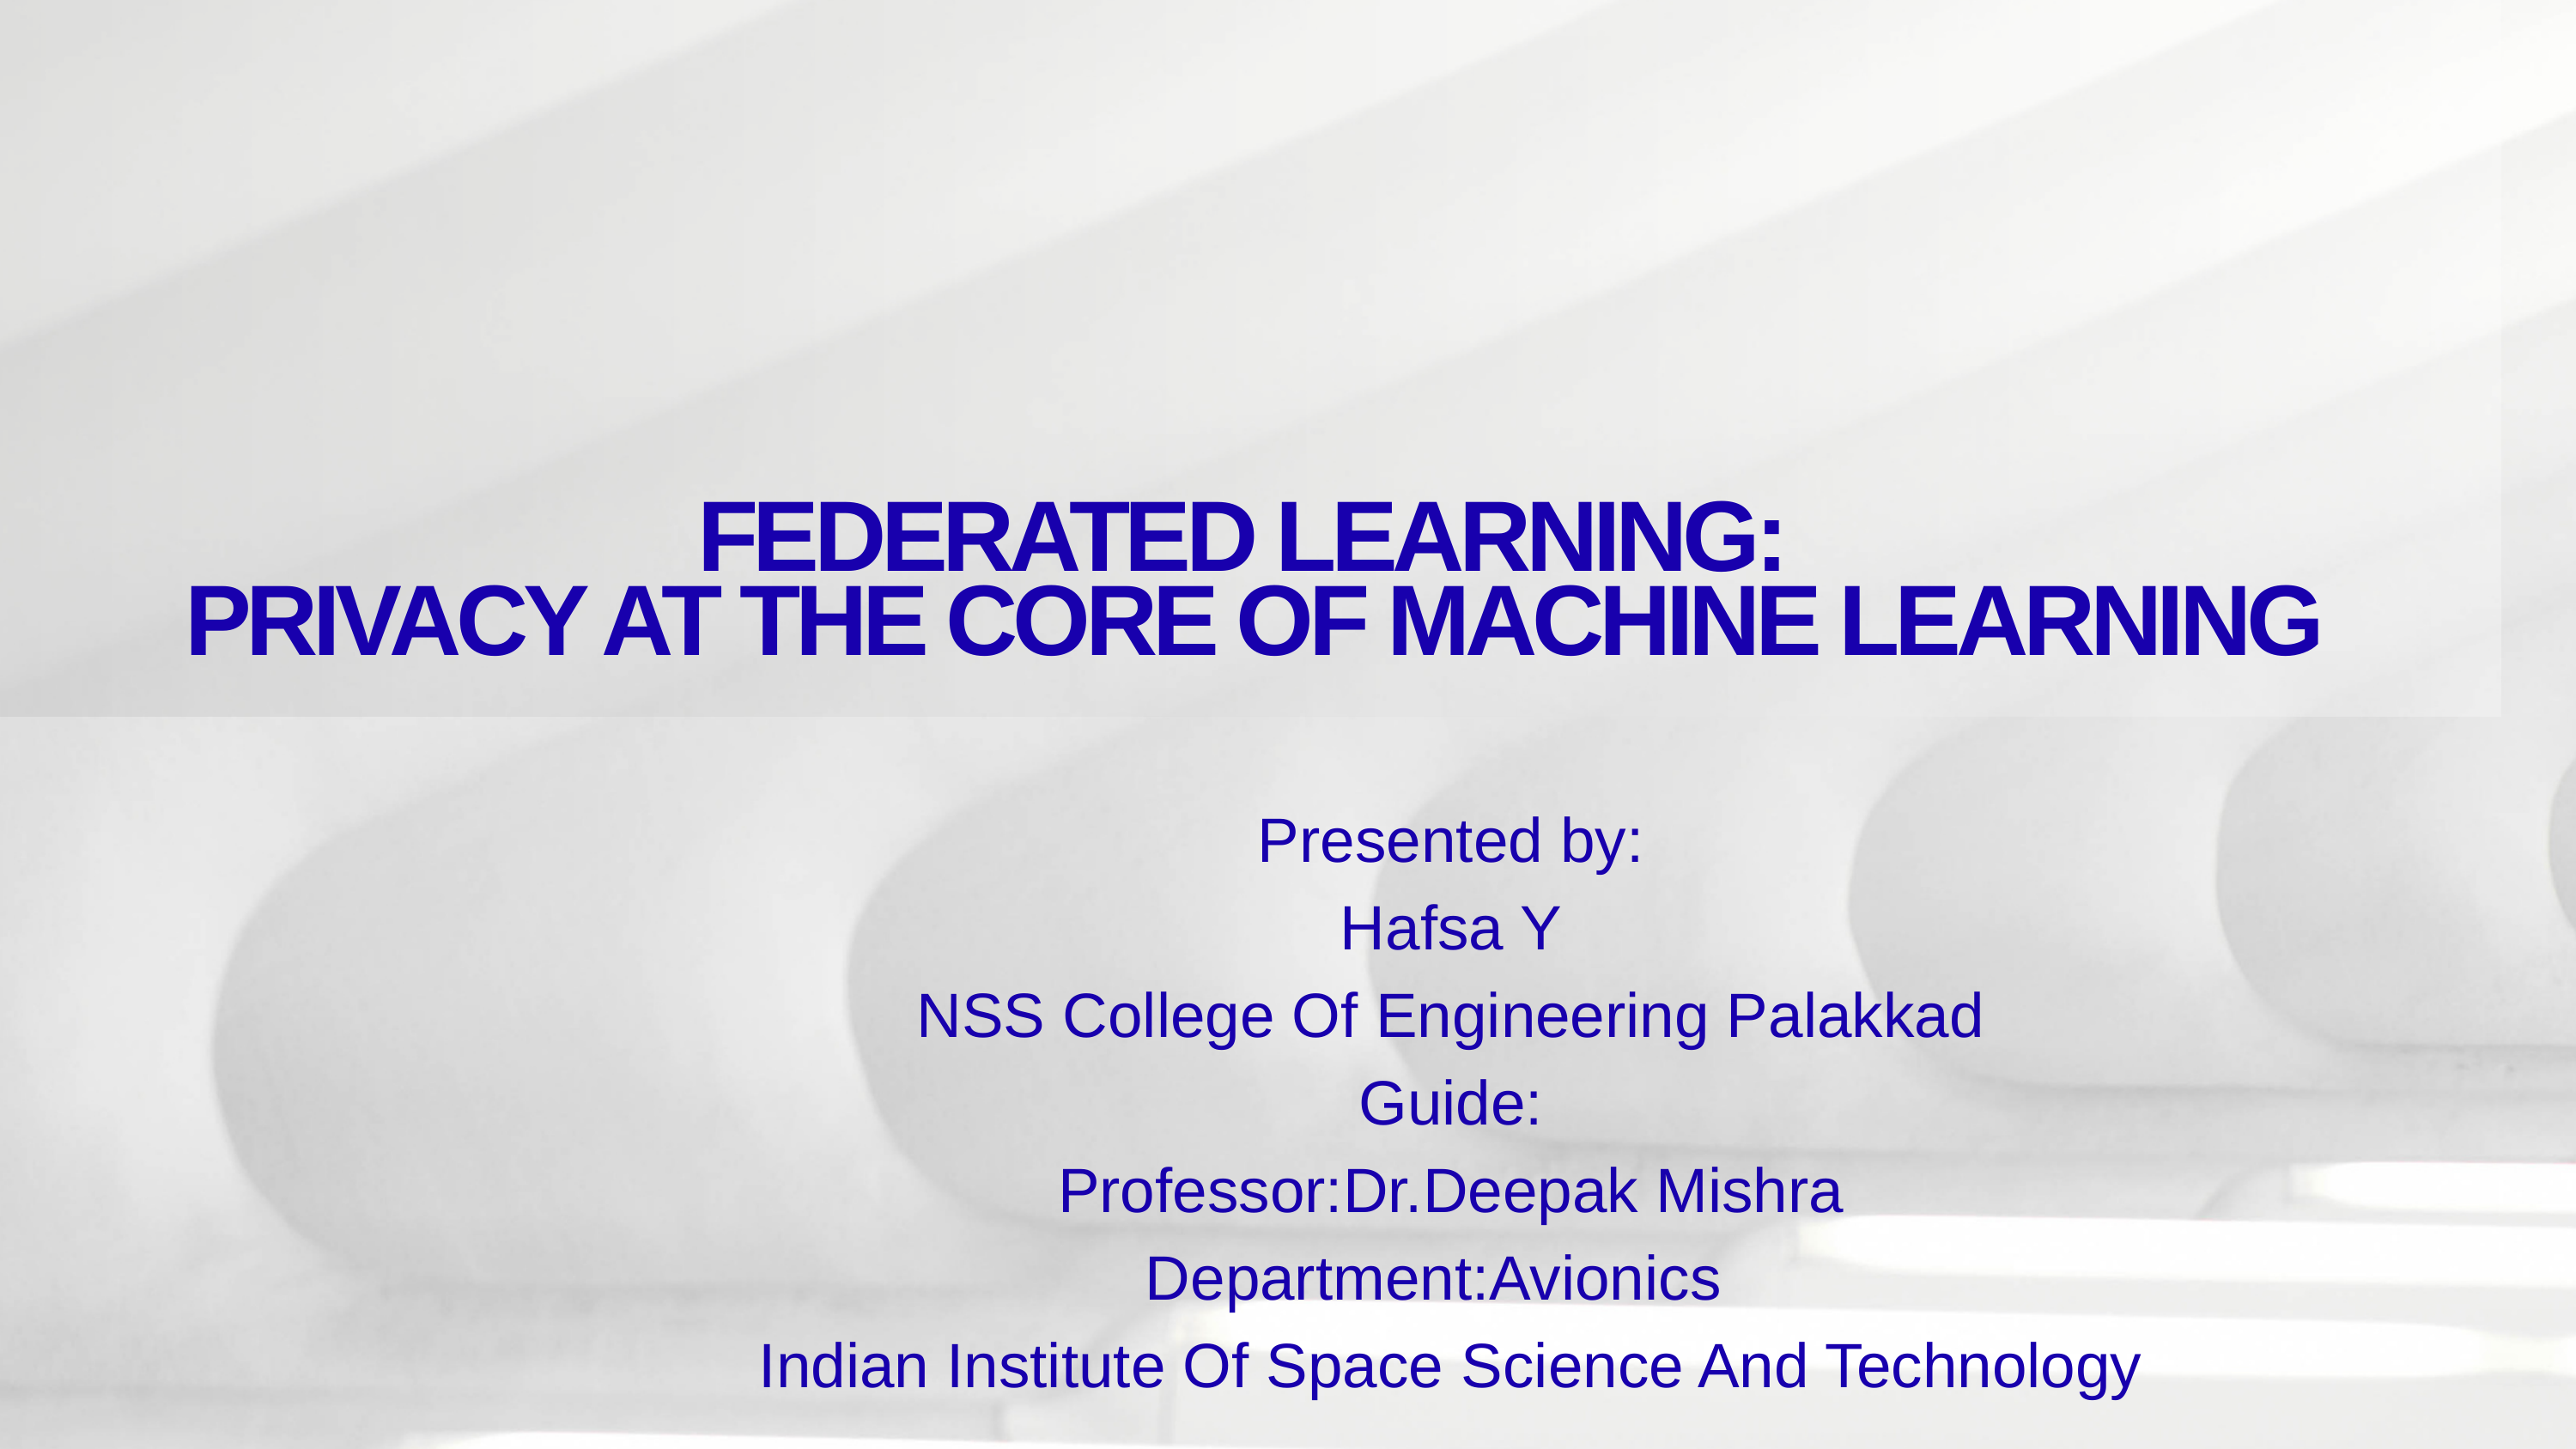

FEDERATED LEARNING:
PRIVACY AT THE CORE OF MACHINE LEARNING
Presented by:
Hafsa Y
NSS College Of Engineering Palakkad
Guide:
Professor:Dr.Deepak Mishra
Department:Avionics
Indian Institute Of Space Science And Technology